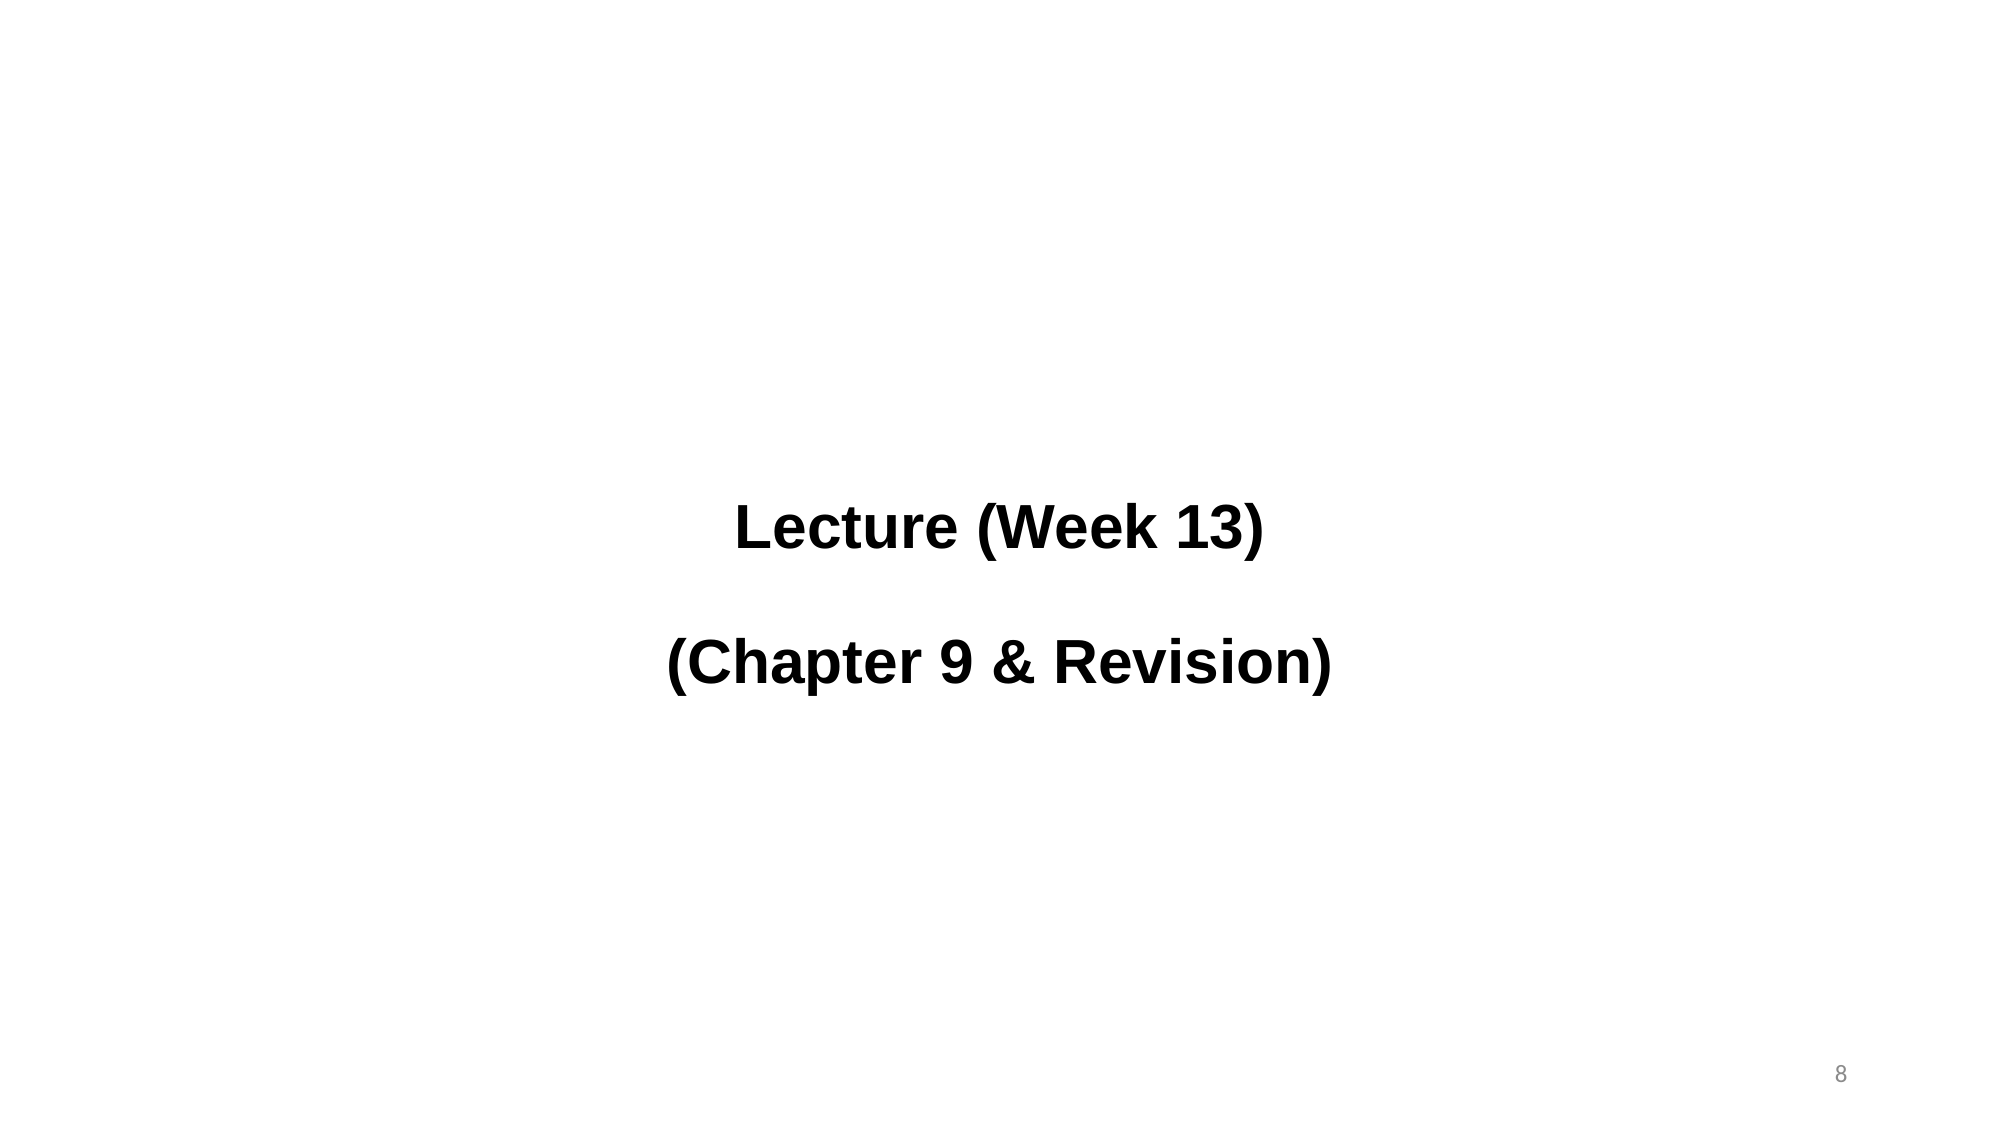

# Lecture (Week 13) (Chapter 9 & Revision)
8